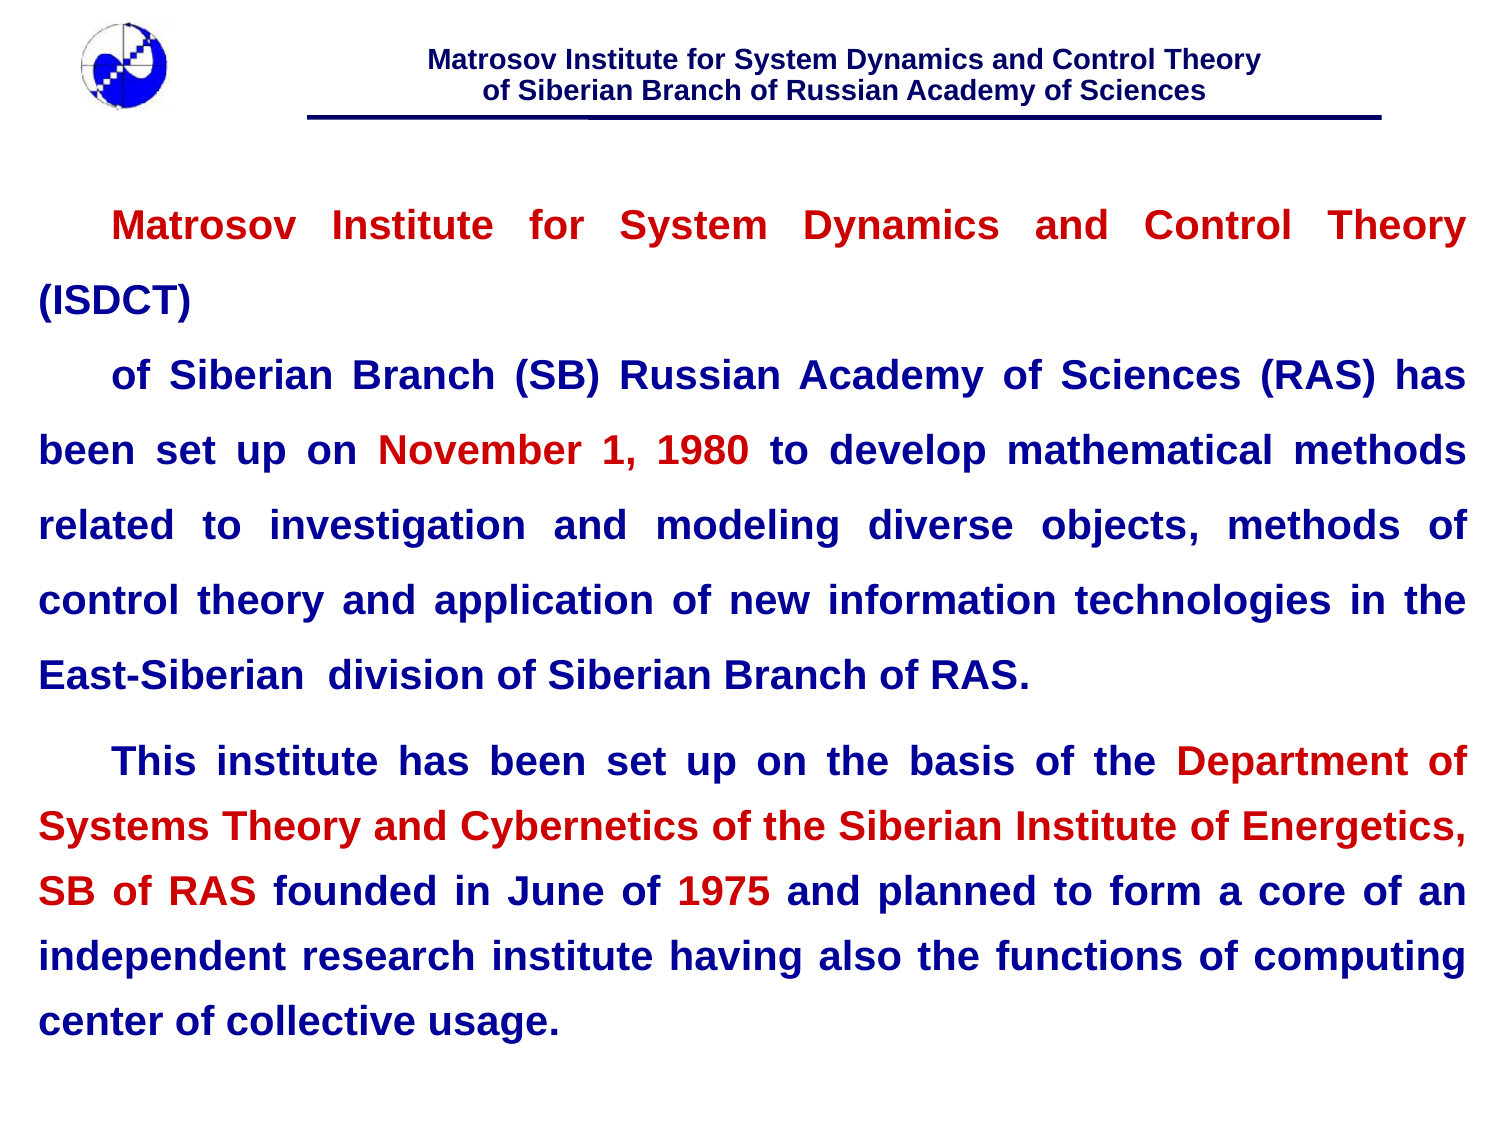

Matrosov Institute for System Dynamics and Control Theory (ISDCT)
of Siberian Branch (SB) Russian Academy of Sciences (RAS) has been set up on November 1, 1980 to develop mathematical methods related to investigation and modeling diverse objects, methods of control theory and application of new information technologies in the East-Siberian  division of Siberian Branch of RAS.
This institute has been set up on the basis of the Department of Systems Theory and Cybernetics of the Siberian Institute of Energetics, SB of RAS founded in June of 1975 and planned to form a core of an independent research institute having also the functions of computing center of collective usage.